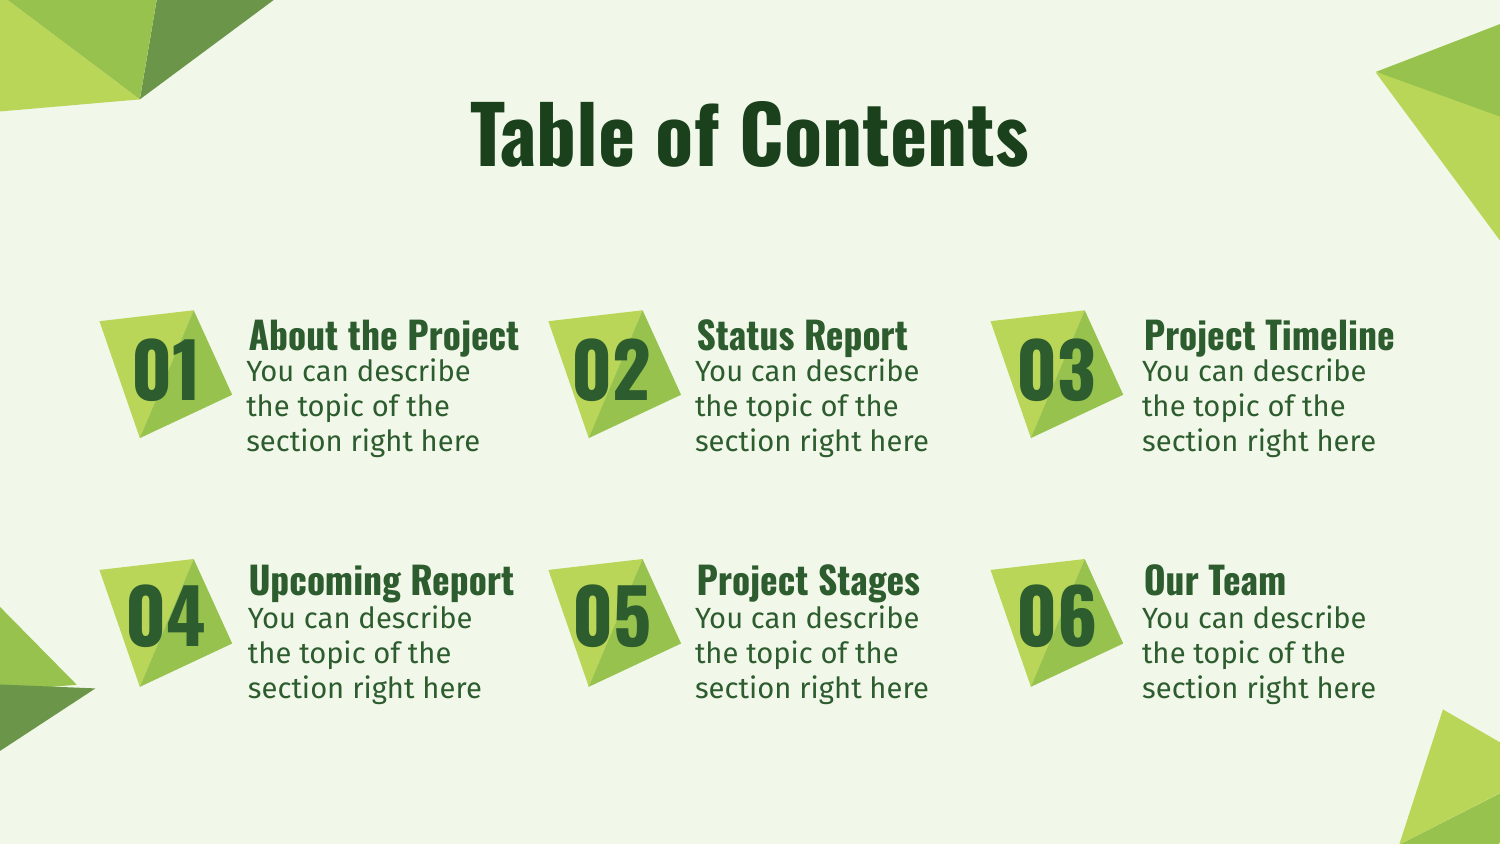

# Table of Contents
About the Project
Status Report
Project Timeline

You can describe the topic of the section right here
You can describe the topic of the section right here

You can describe the topic of the section right here
01
02
03
Upcoming Report
Project Stages
Our Team

You can describe the topic of the section right here
You can describe the topic of the section right here
You can describe the topic of the section right here
04
05
06